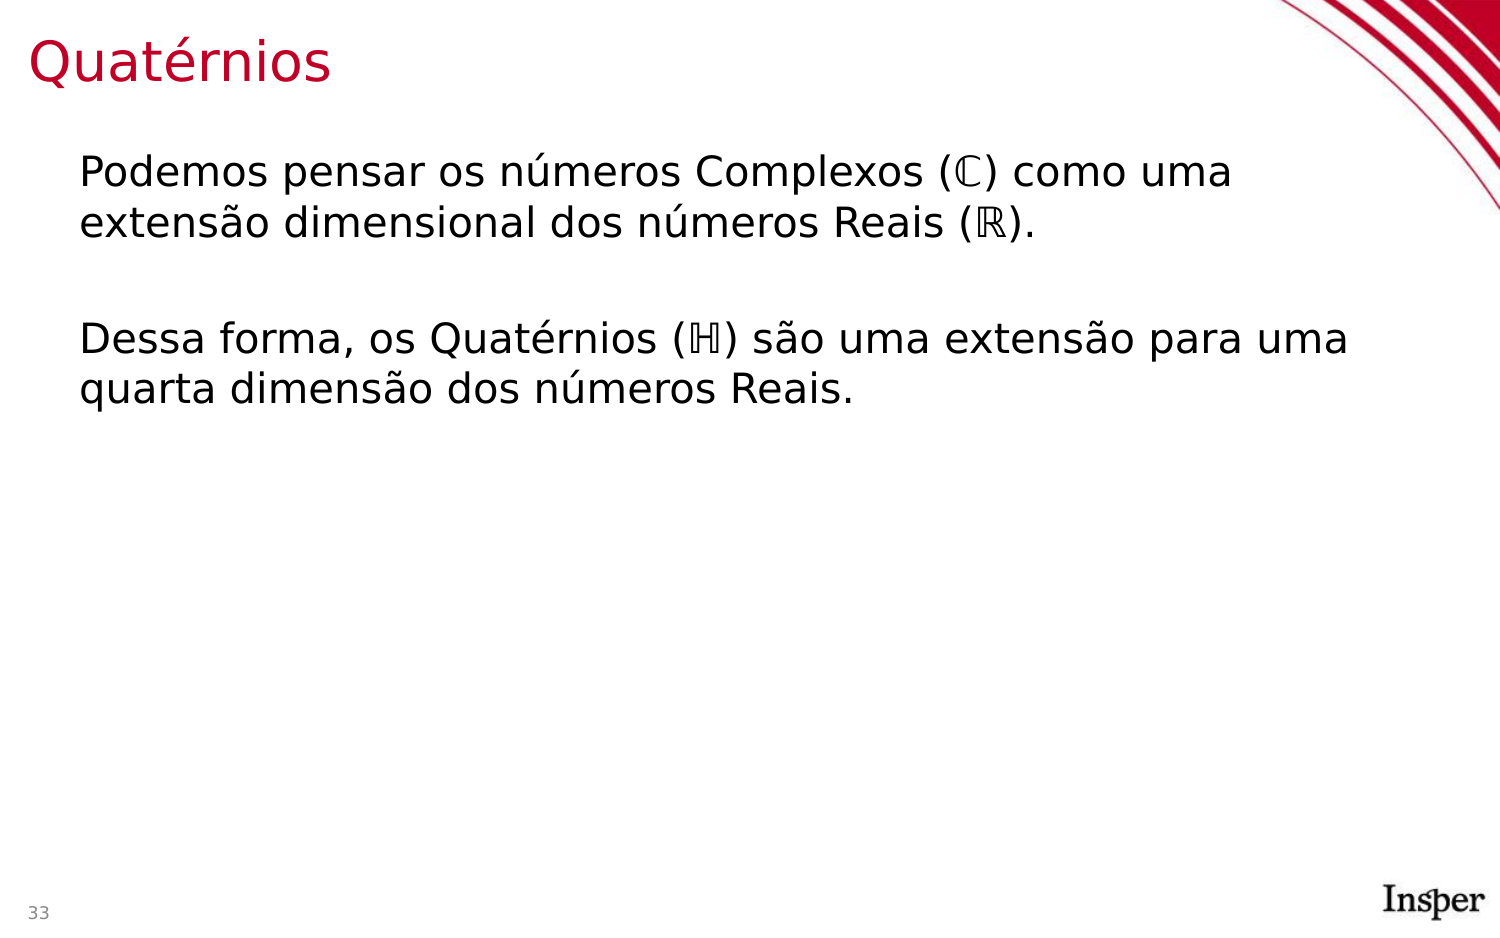

# Quatérnios
Podemos pensar os números Complexos (ℂ) como uma extensão dimensional dos números Reais (ℝ).

Dessa forma, os Quatérnios (ℍ) são uma extensão para uma quarta dimensão dos números Reais.

33